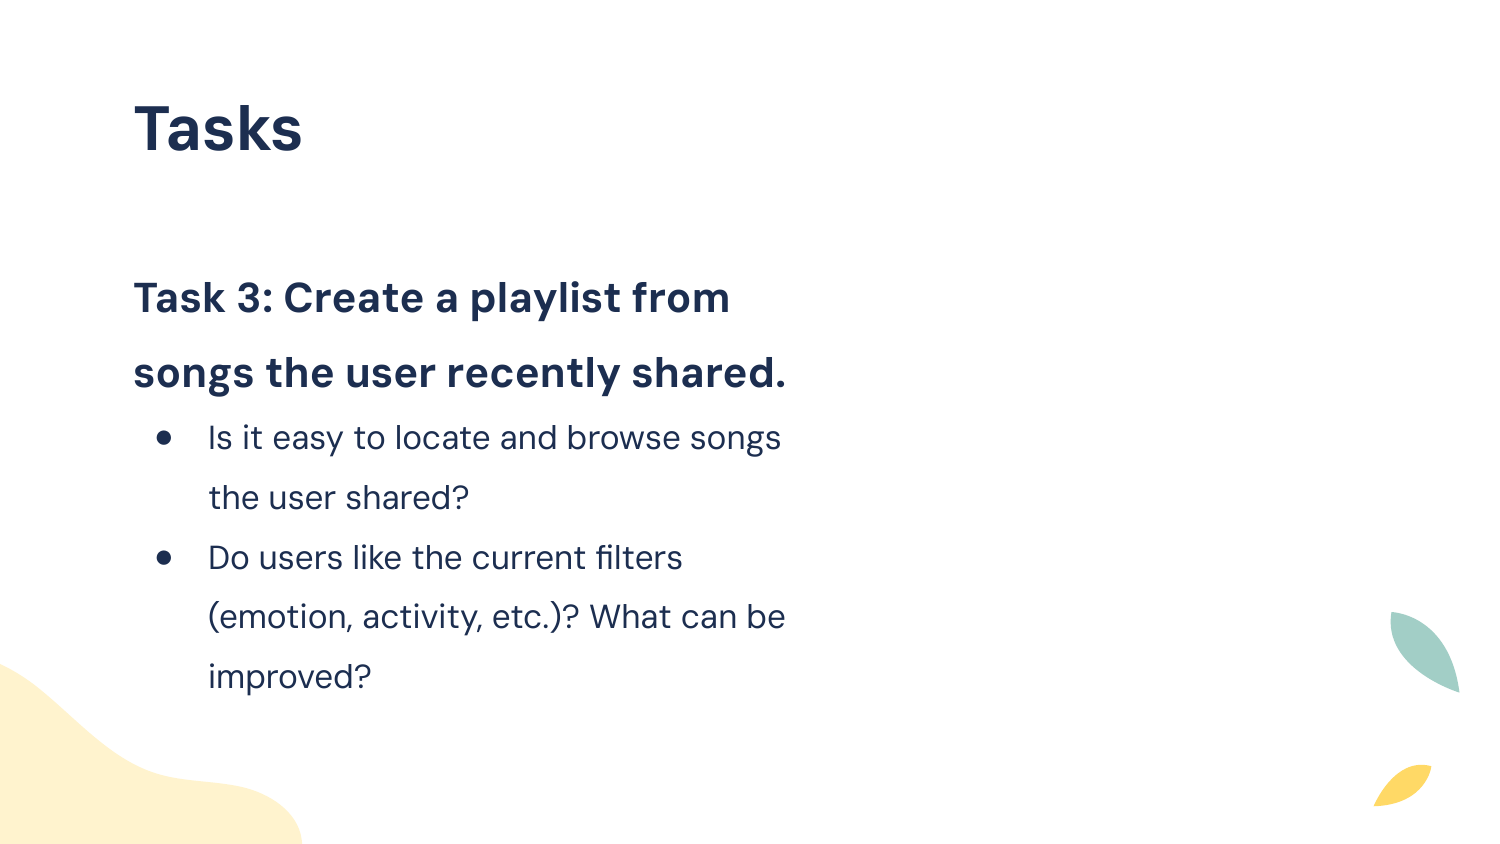

# Tasks

Task 3: Create a playlist from songs the user recently shared.
Is it easy to locate and browse songs the user shared?
Do users like the current filters (emotion, activity, etc.)? What can be improved?